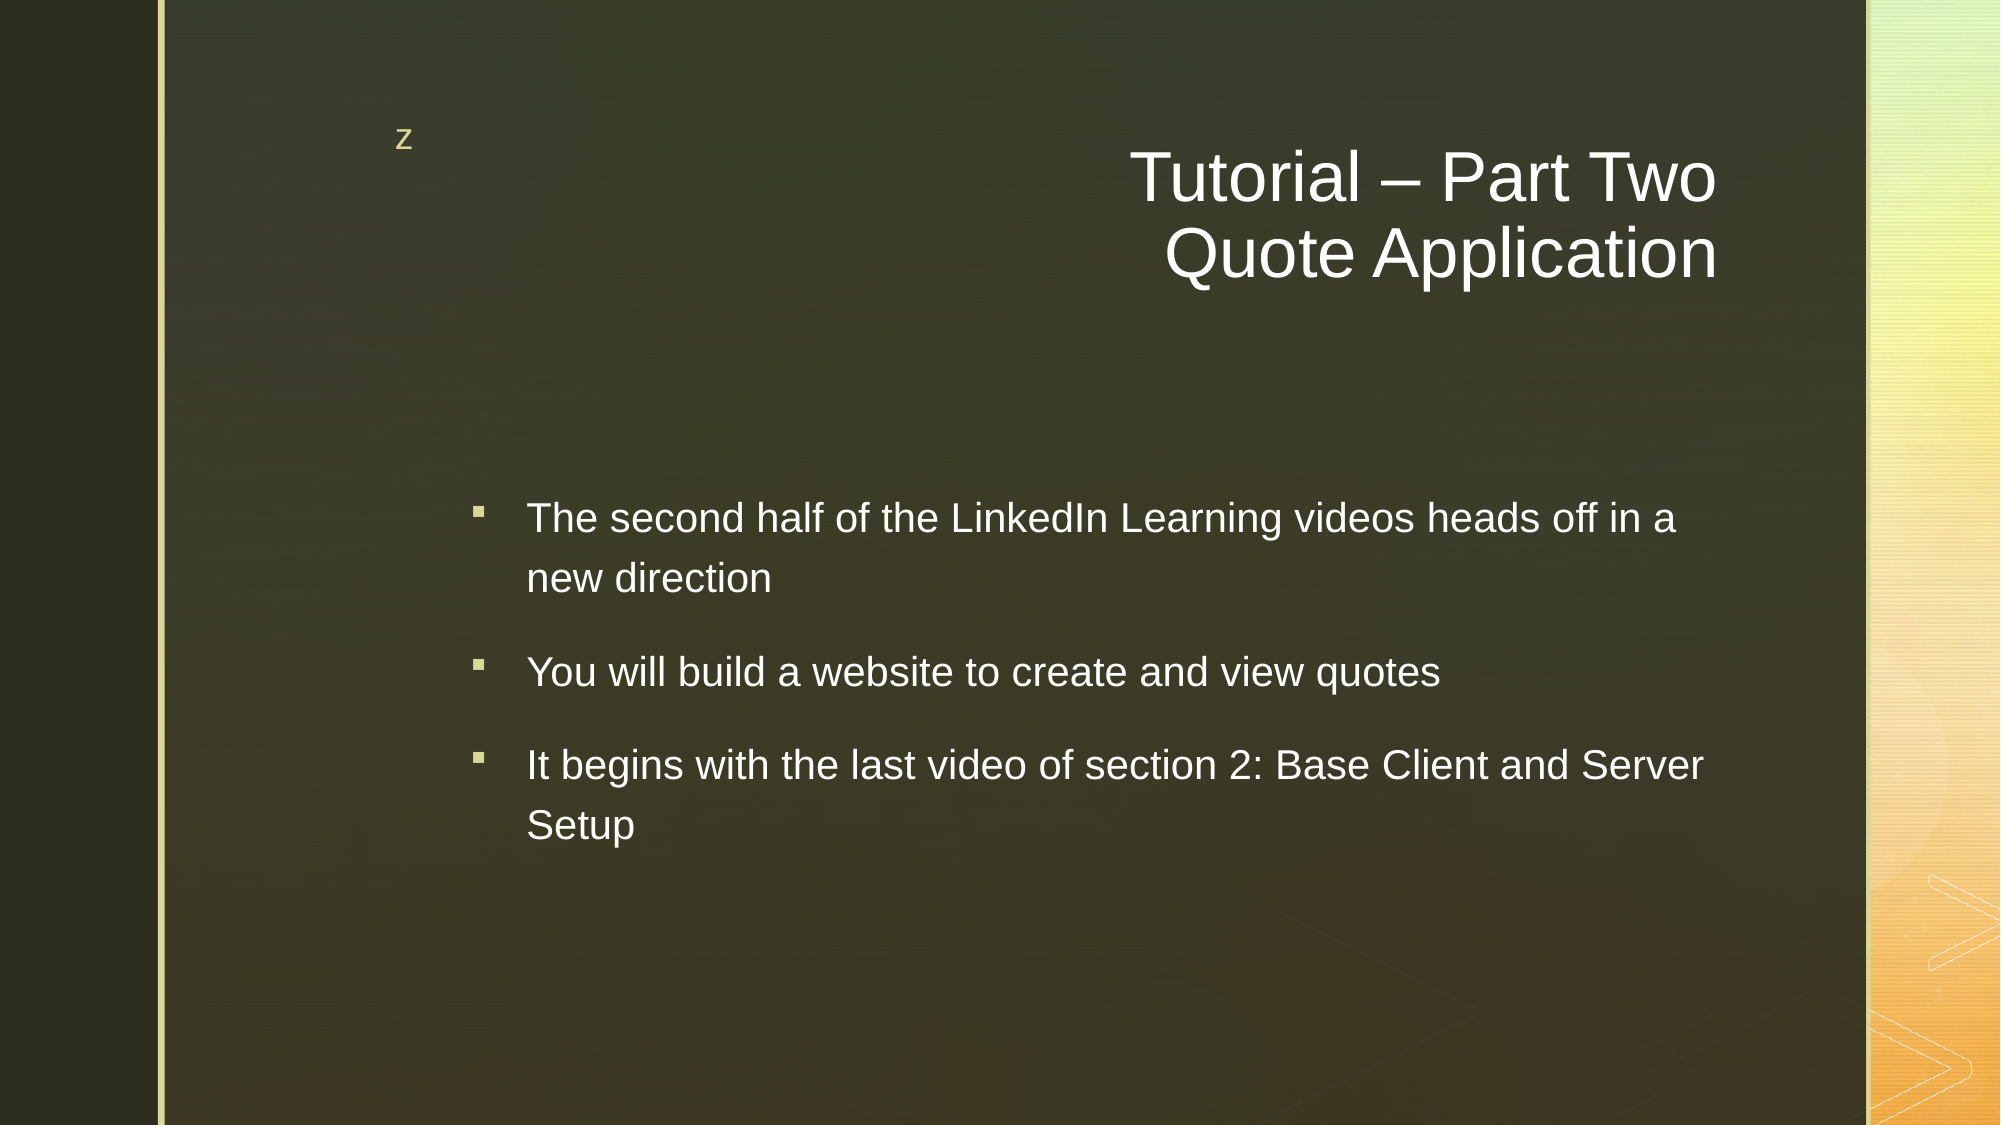

# Tutorial – Part Two Quote Application
The second half of the LinkedIn Learning videos heads off in a new direction
You will build a website to create and view quotes
It begins with the last video of section 2: Base Client and Server Setup